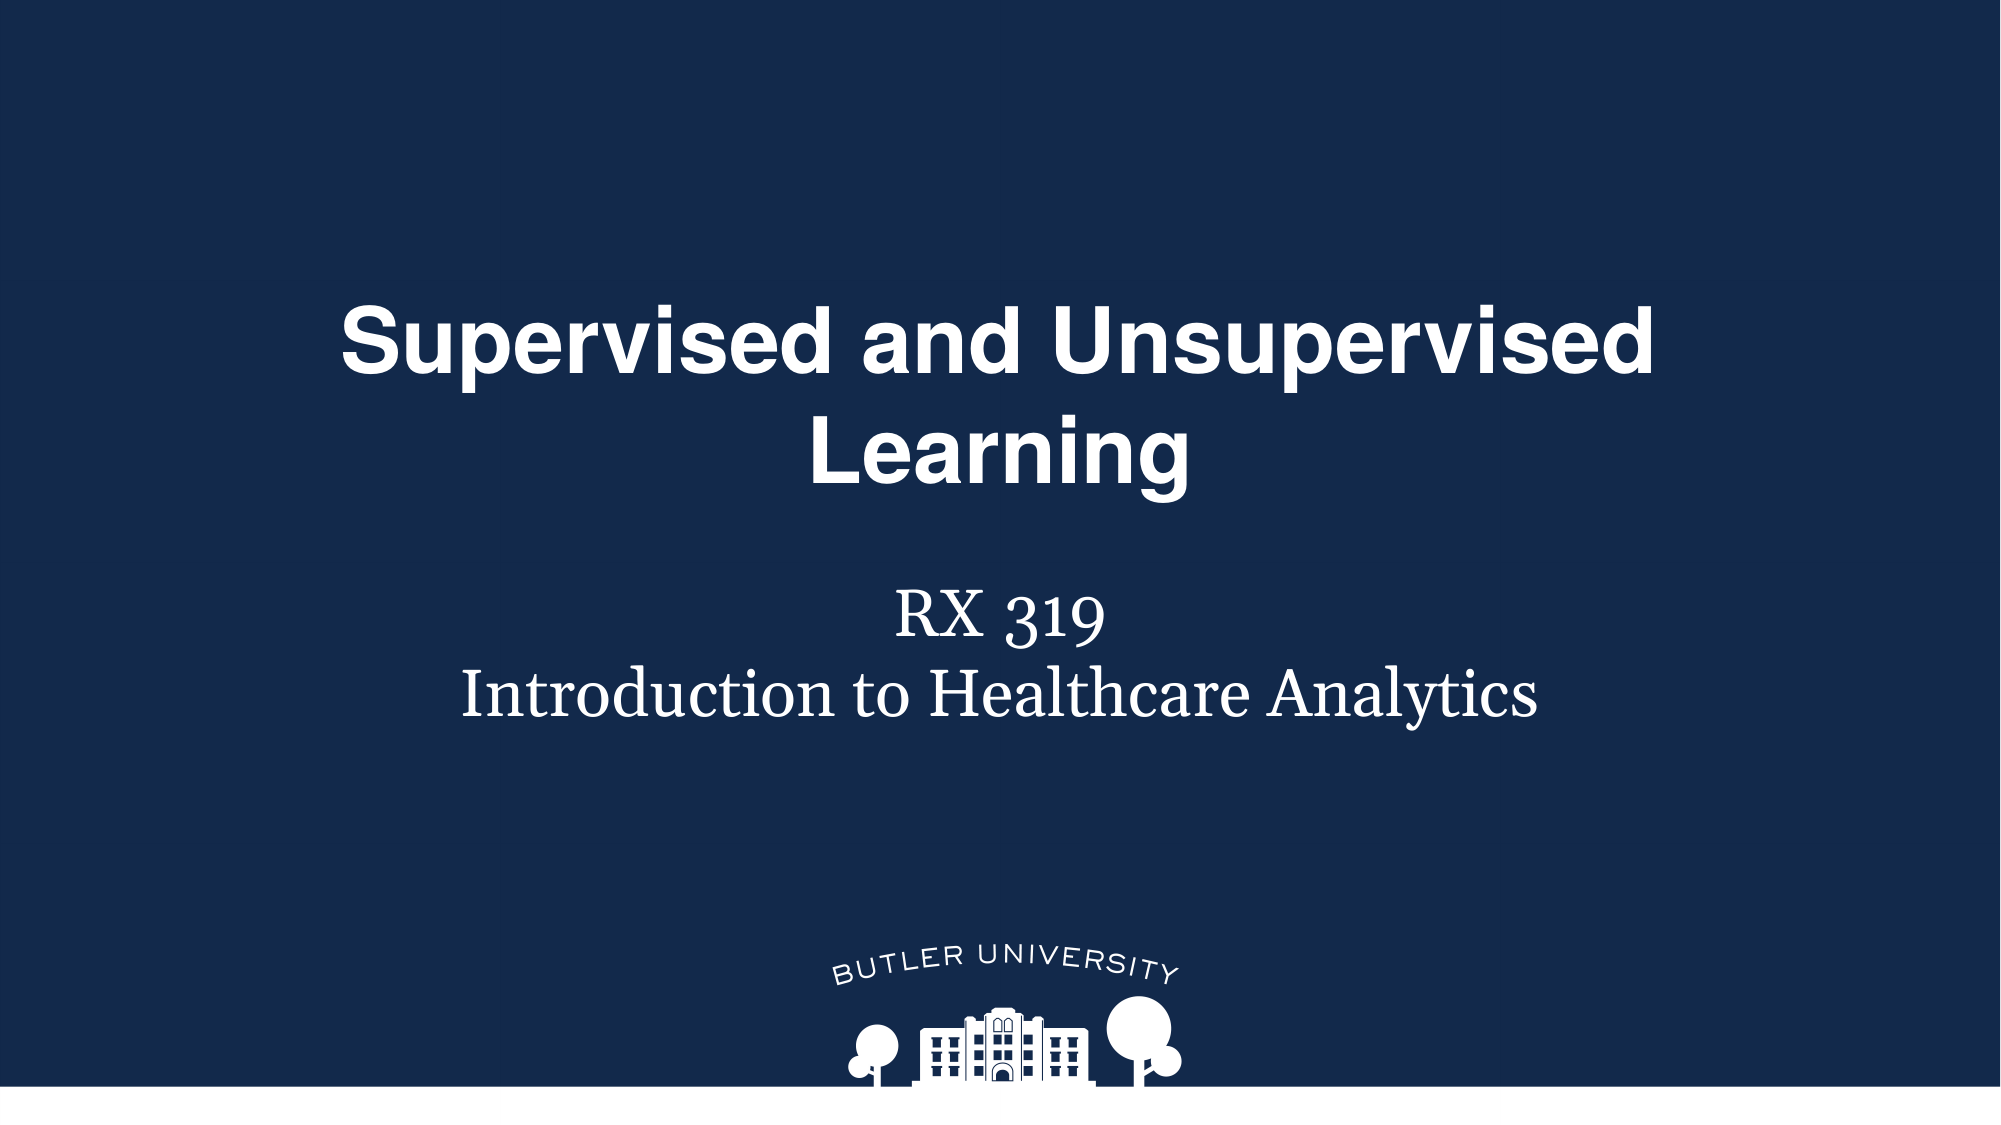

# Supervised and Unsupervised Learning
RX 319
Introduction to Healthcare Analytics